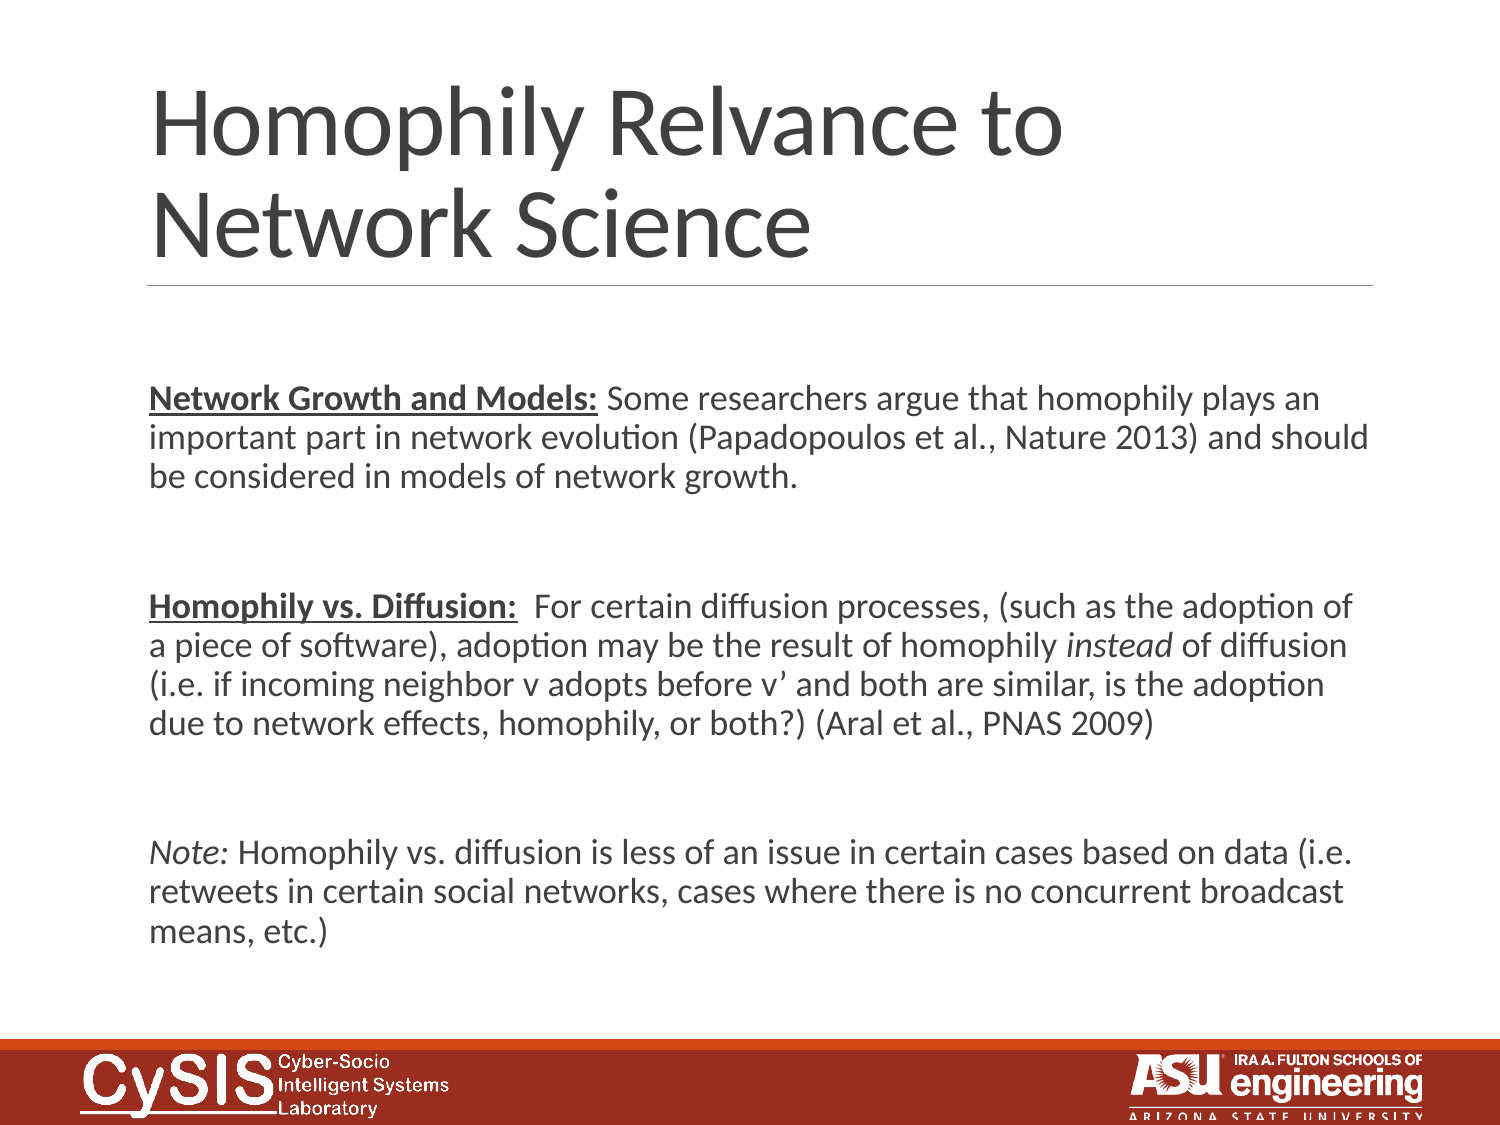

# Homophily Relvance to Network Science

Network Growth and Models: Some researchers argue that homophily plays an important part in network evolution (Papadopoulos et al., Nature 2013) and should be considered in models of network growth.

Homophily vs. Diffusion:  For certain diffusion processes, (such as the adoption of a piece of software), adoption may be the result of homophily instead of diffusion (i.e. if incoming neighbor v adopts before v’ and both are similar, is the adoption due to network effects, homophily, or both?) (Aral et al., PNAS 2009)

Note: Homophily vs. diffusion is less of an issue in certain cases based on data (i.e. retweets in certain social networks, cases where there is no concurrent broadcast means, etc.)